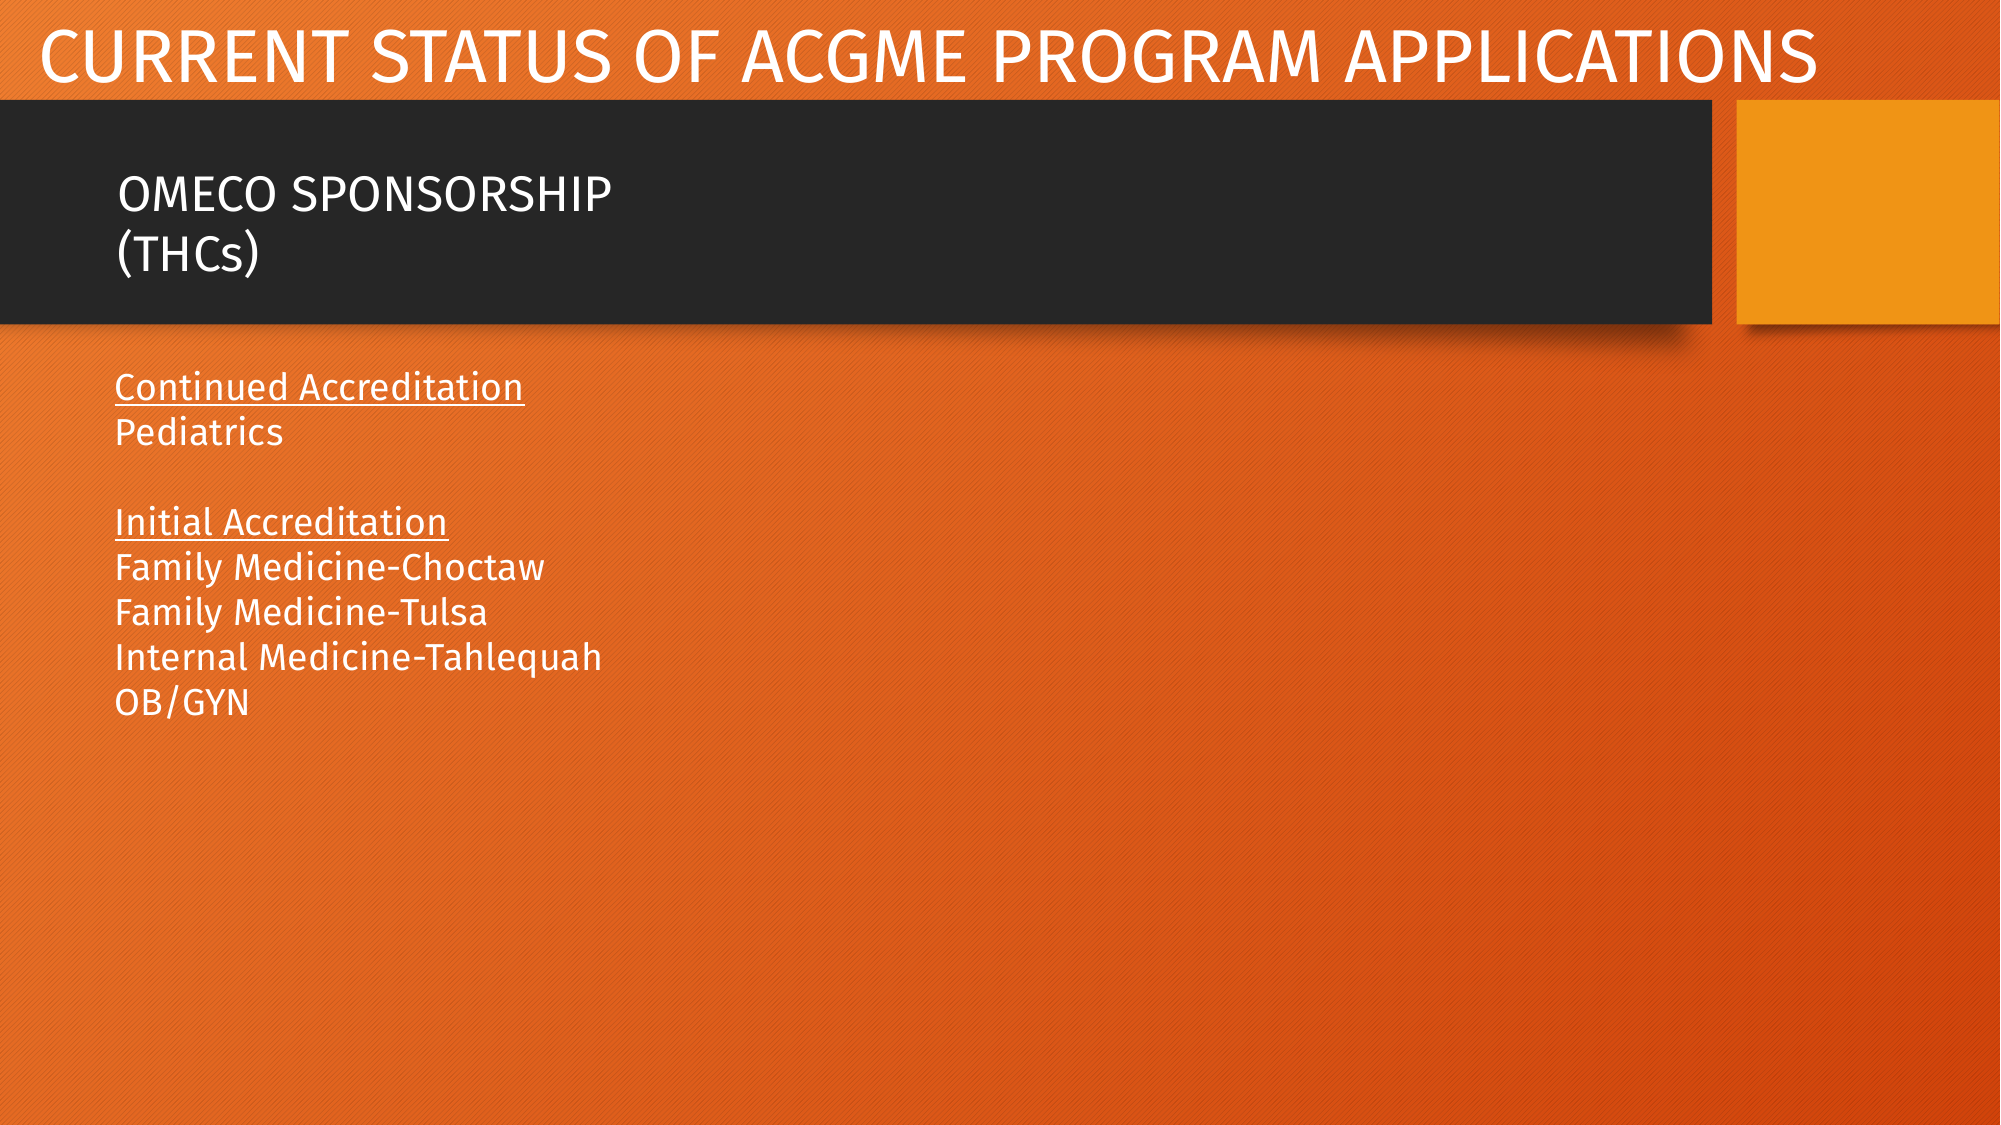

CURRENT STATUS OF ACGME PROGRAM APPLICATIONS
OMECO SPONSORSHIP (THCs)
Continued Accreditation
Pediatrics

Initial Accreditation
Family Medicine-Choctaw
Family Medicine-Tulsa
Internal Medicine-Tahlequah
OB/GYN